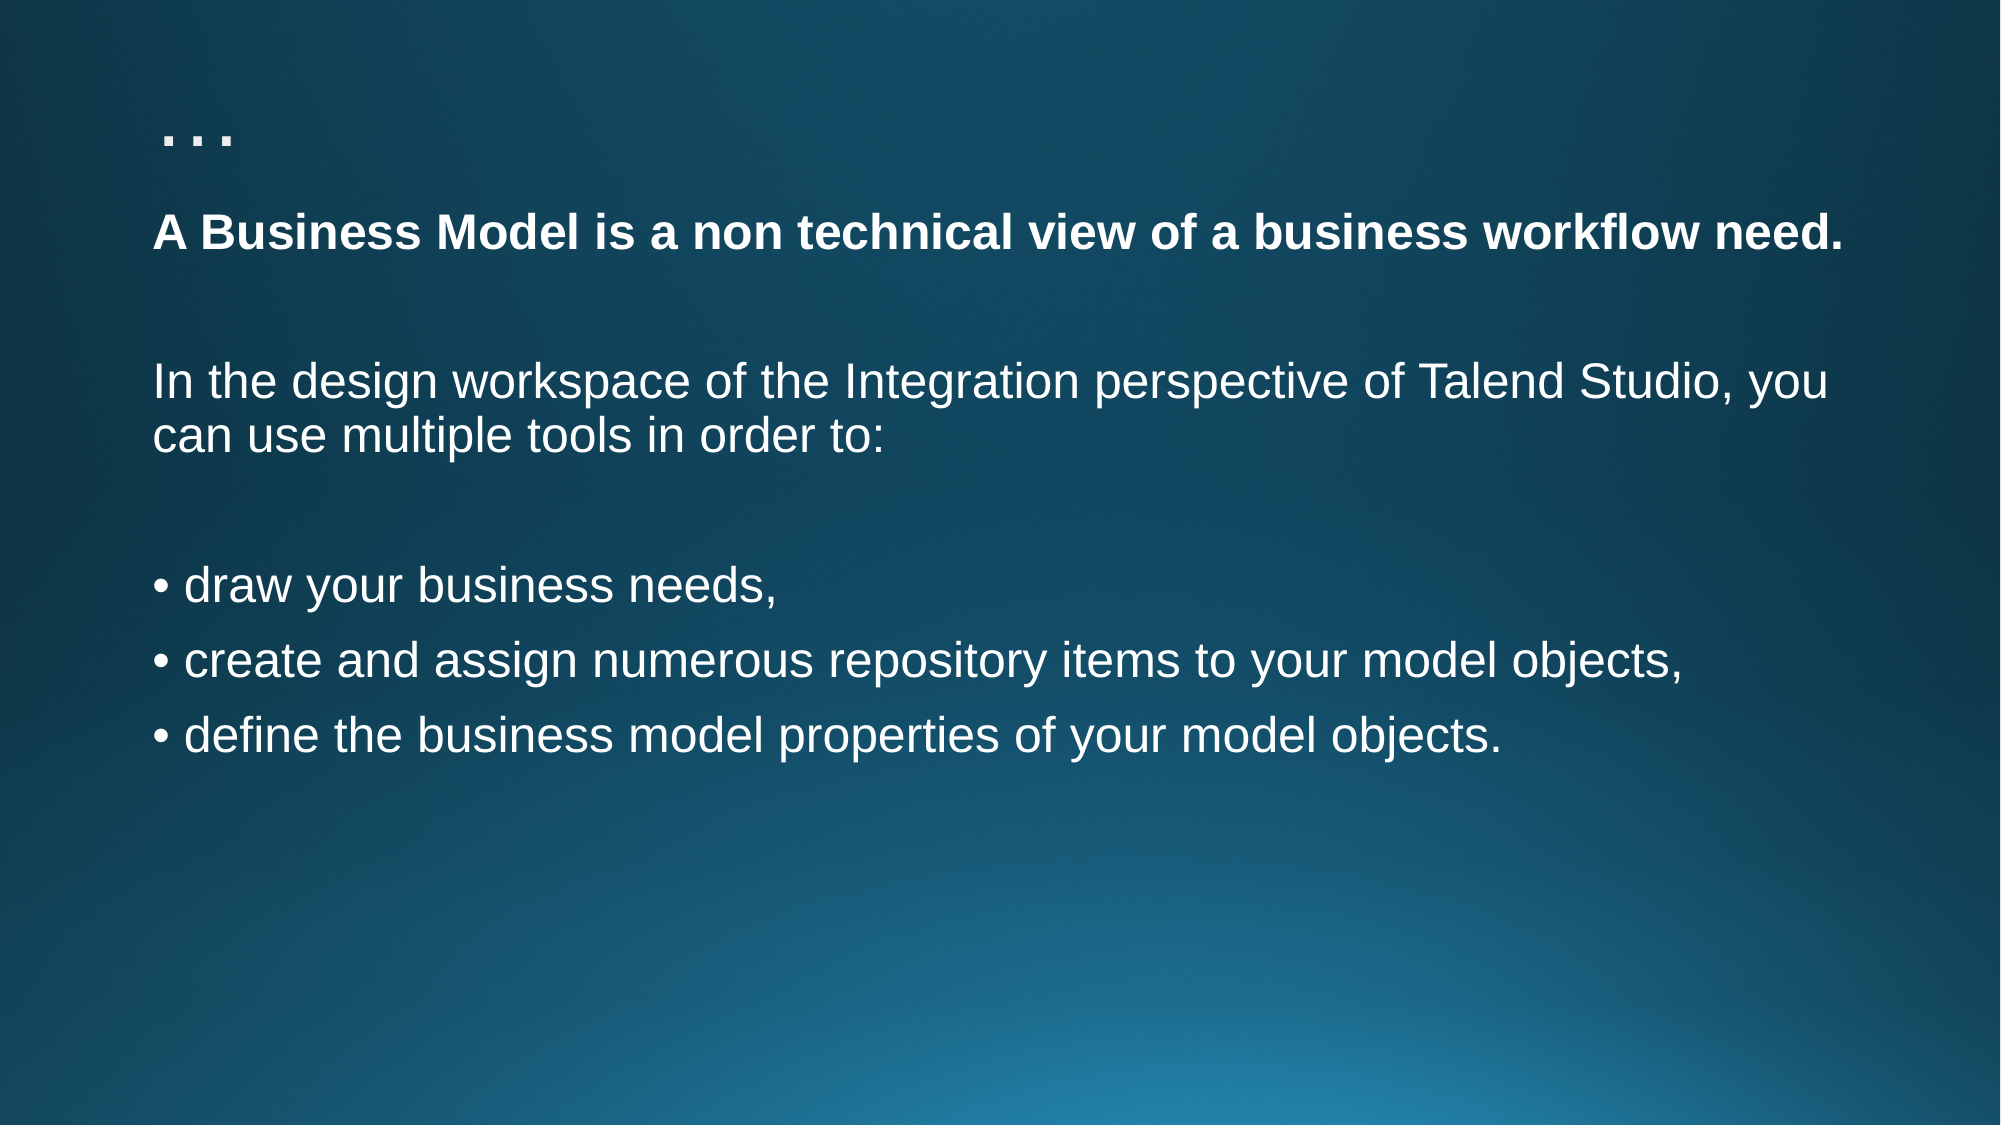

…
A Business Model is a non technical view of a business workflow need.

In the design workspace of the Integration perspective of Talend Studio, you can use multiple tools in order to:

• draw your business needs,
• create and assign numerous repository items to your model objects,
• define the business model properties of your model objects.